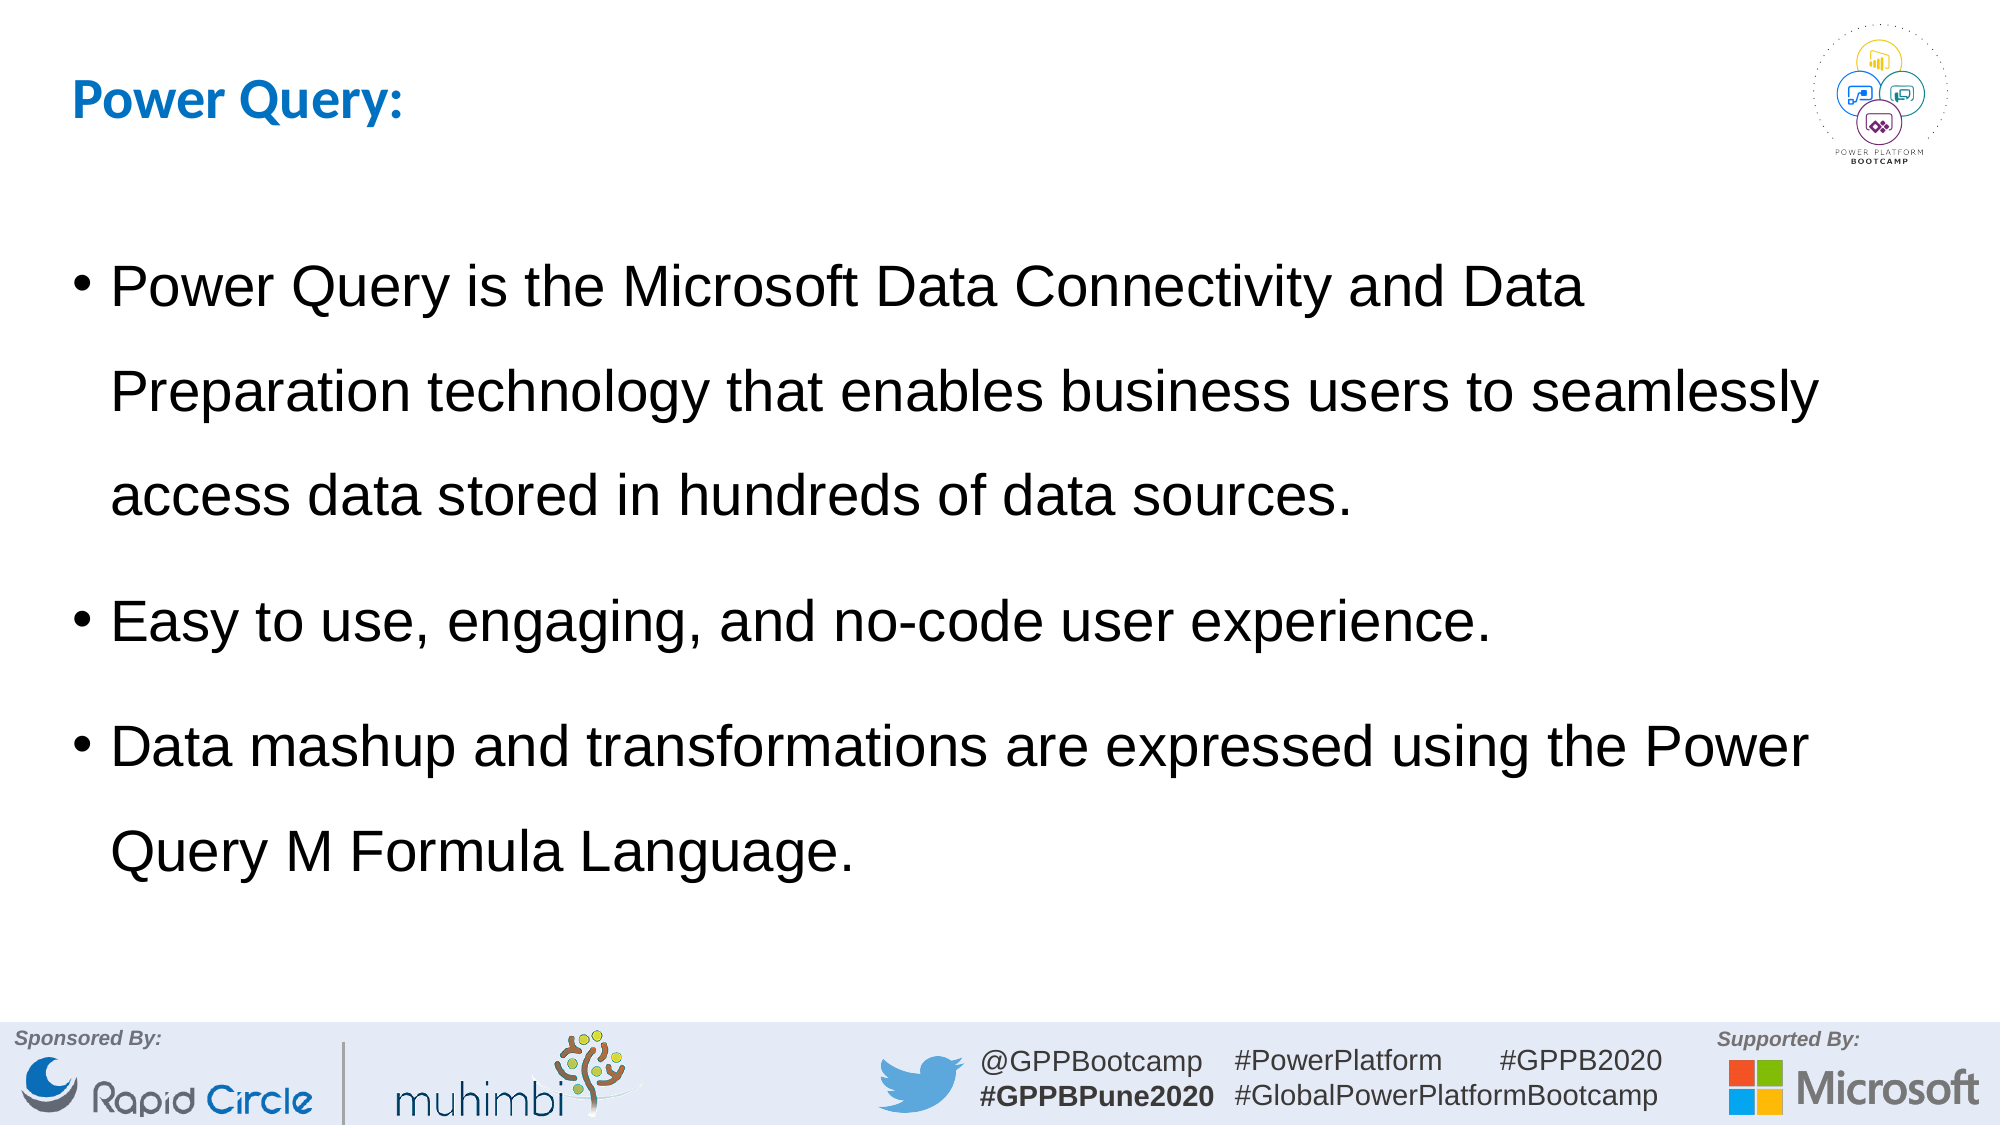

Power Query:
Power Query is the Microsoft Data Connectivity and Data Preparation technology that enables business users to seamlessly access data stored in hundreds of data sources.
Easy to use, engaging, and no-code user experience.
Data mashup and transformations are expressed using the Power Query M Formula Language.